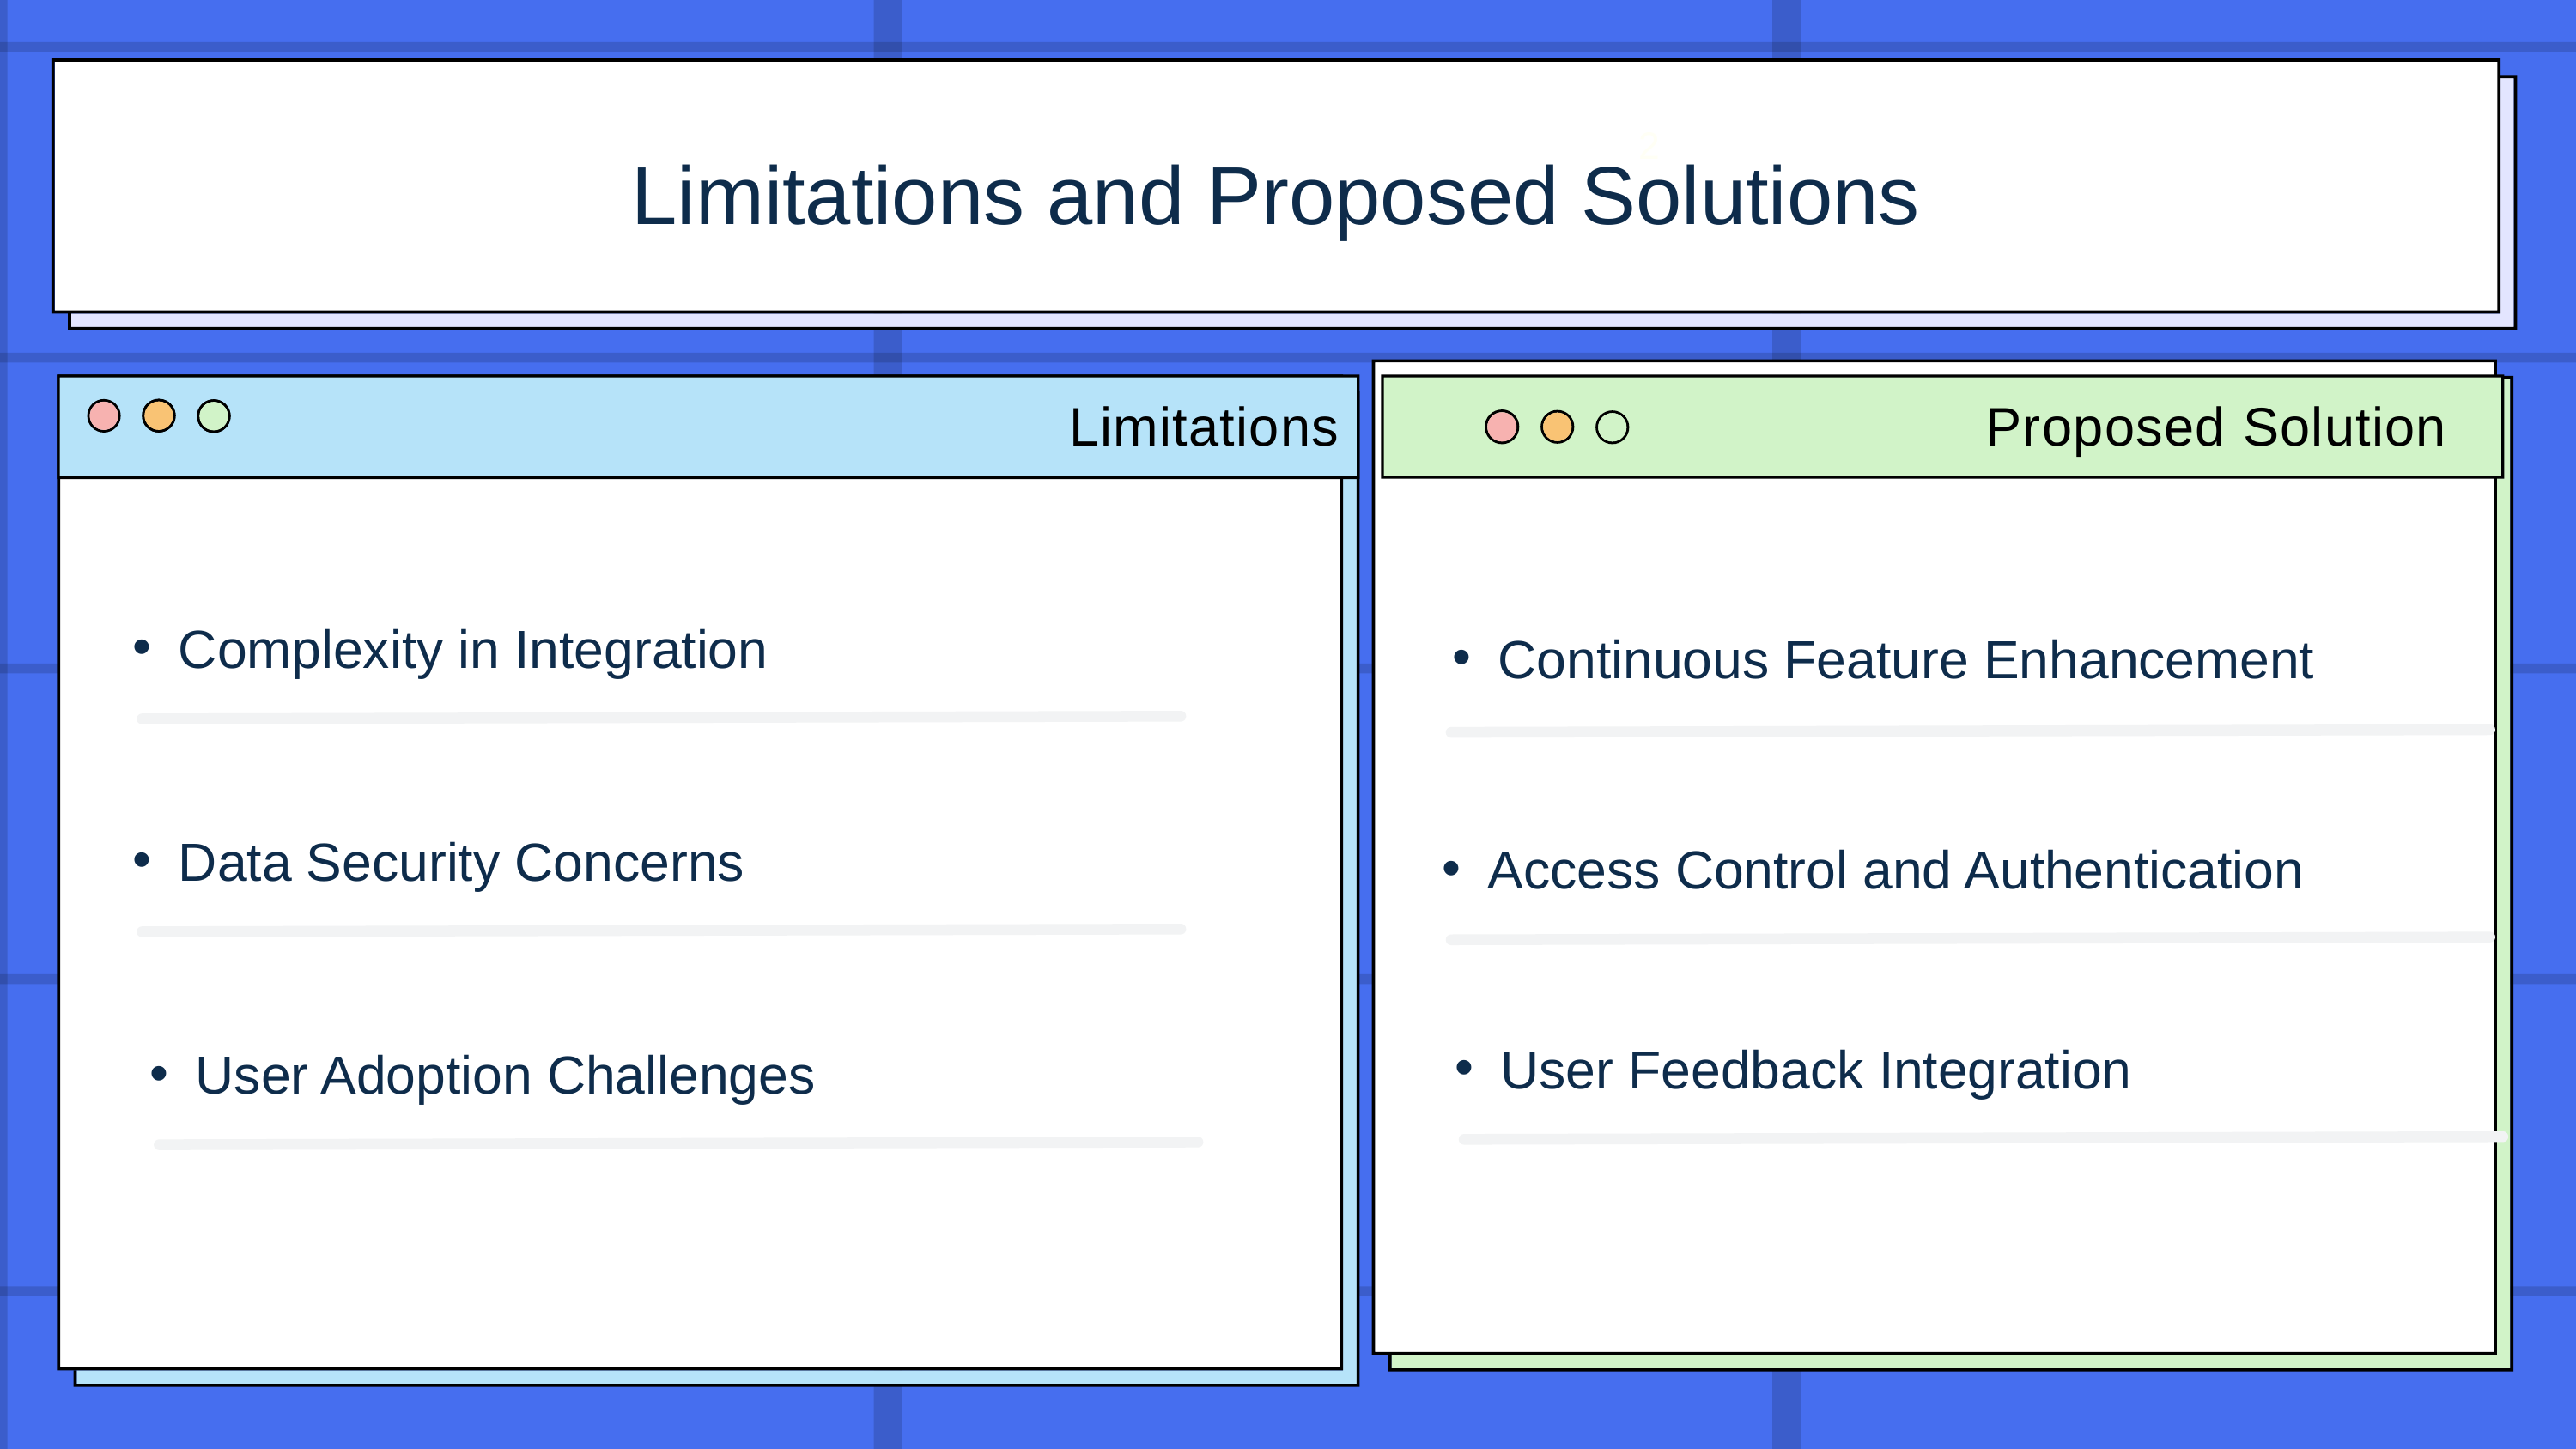

2
Limitations and Proposed Solutions

Limitations

Proposed Solution

Complexity in Integration
Continuous Feature Enhancement

Data Security Concerns
Access Control and Authentication

User Feedback Integration
User Adoption Challenges